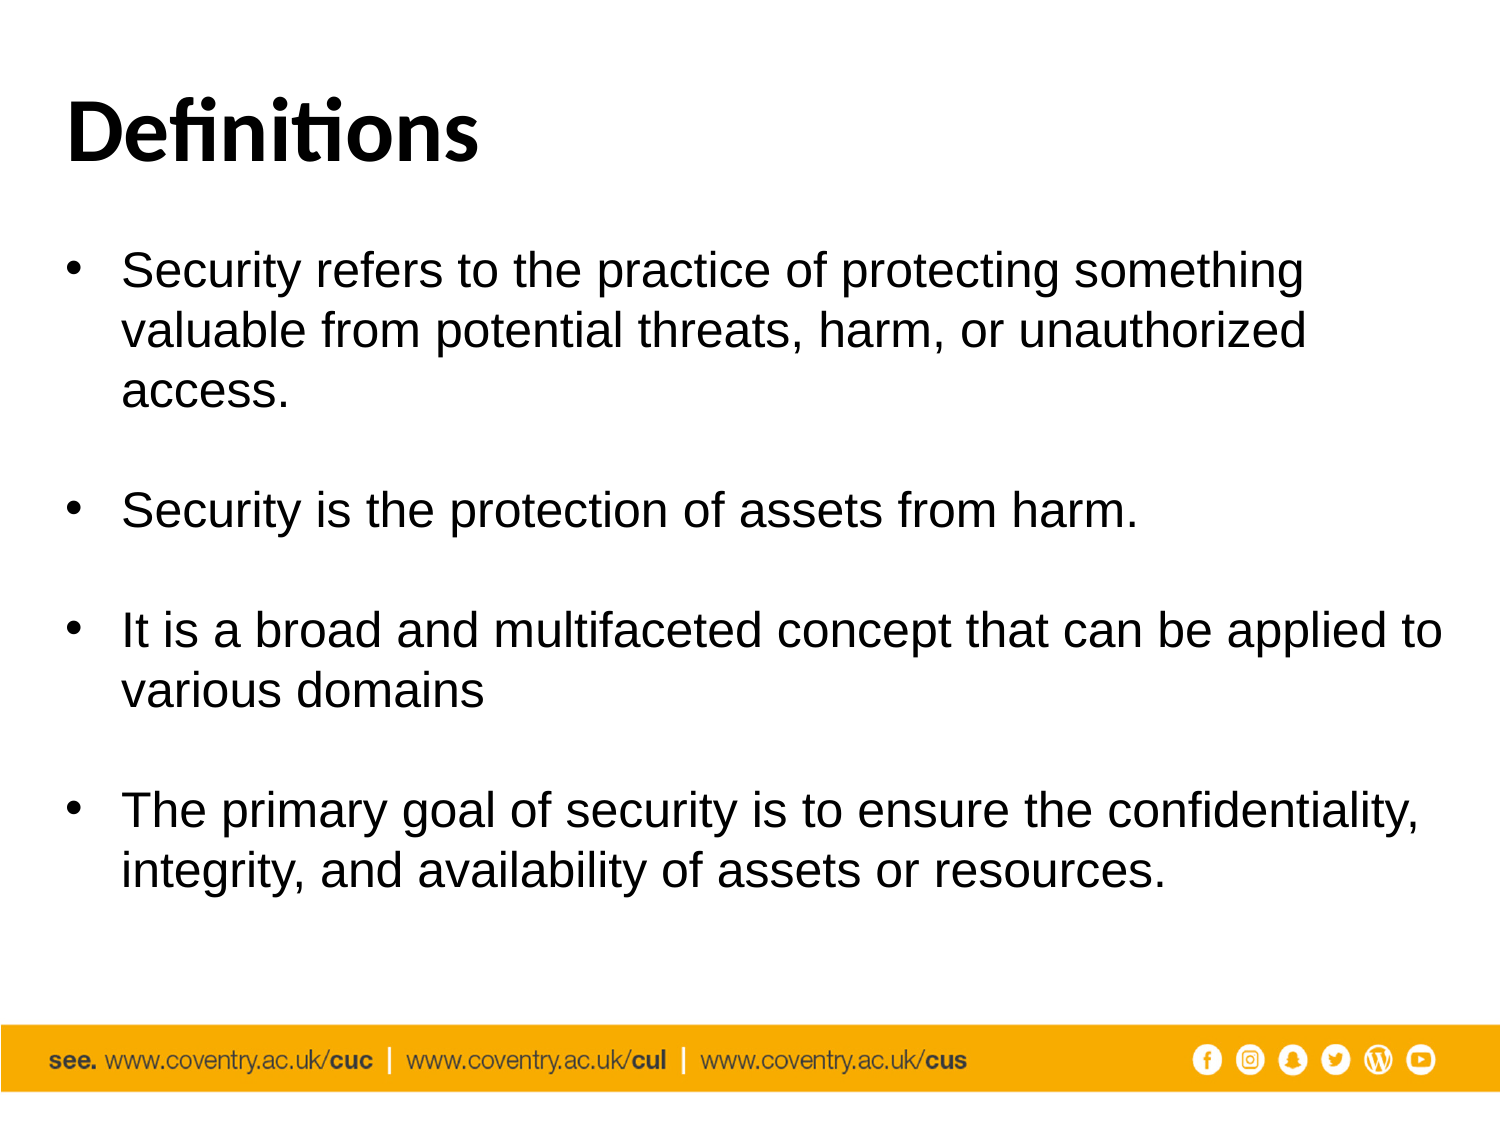

# Definitions
Security refers to the practice of protecting something valuable from potential threats, harm, or unauthorized access.

Security is the protection of assets from harm.

It is a broad and multifaceted concept that can be applied to various domains

The primary goal of security is to ensure the confidentiality, integrity, and availability of assets or resources.